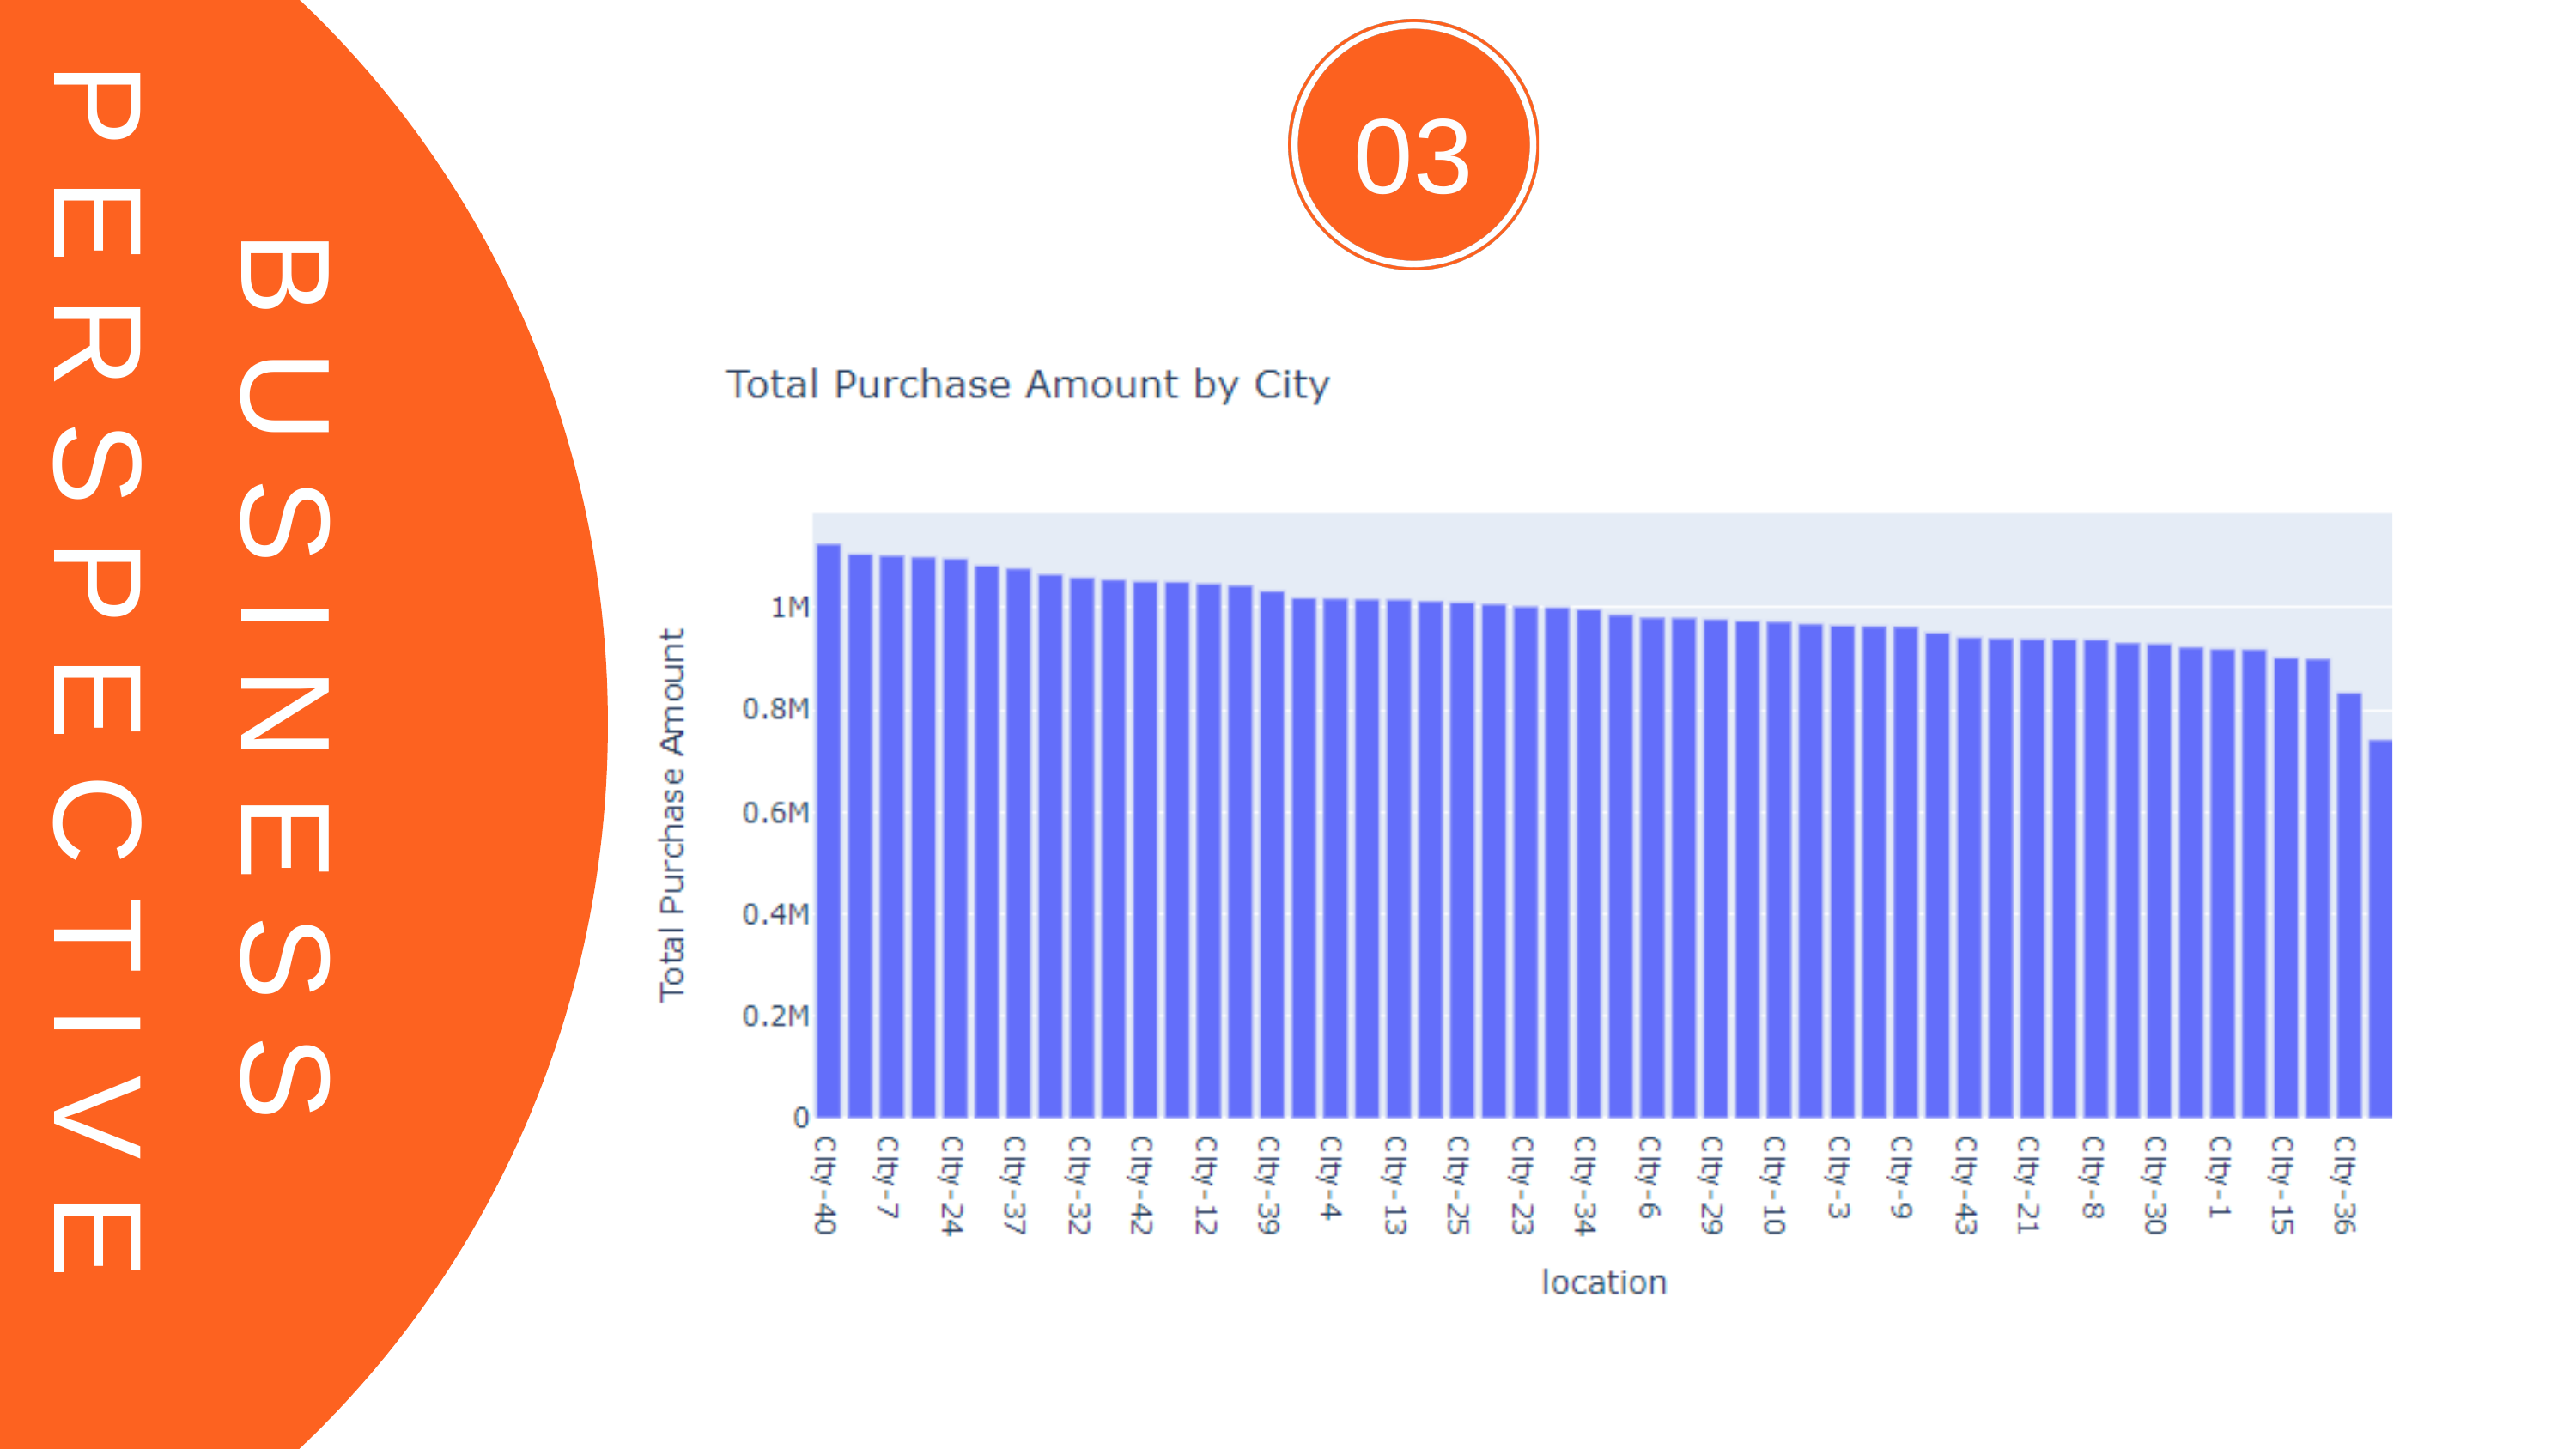

03

B U S I N E S S
P E R S P E C T I V E